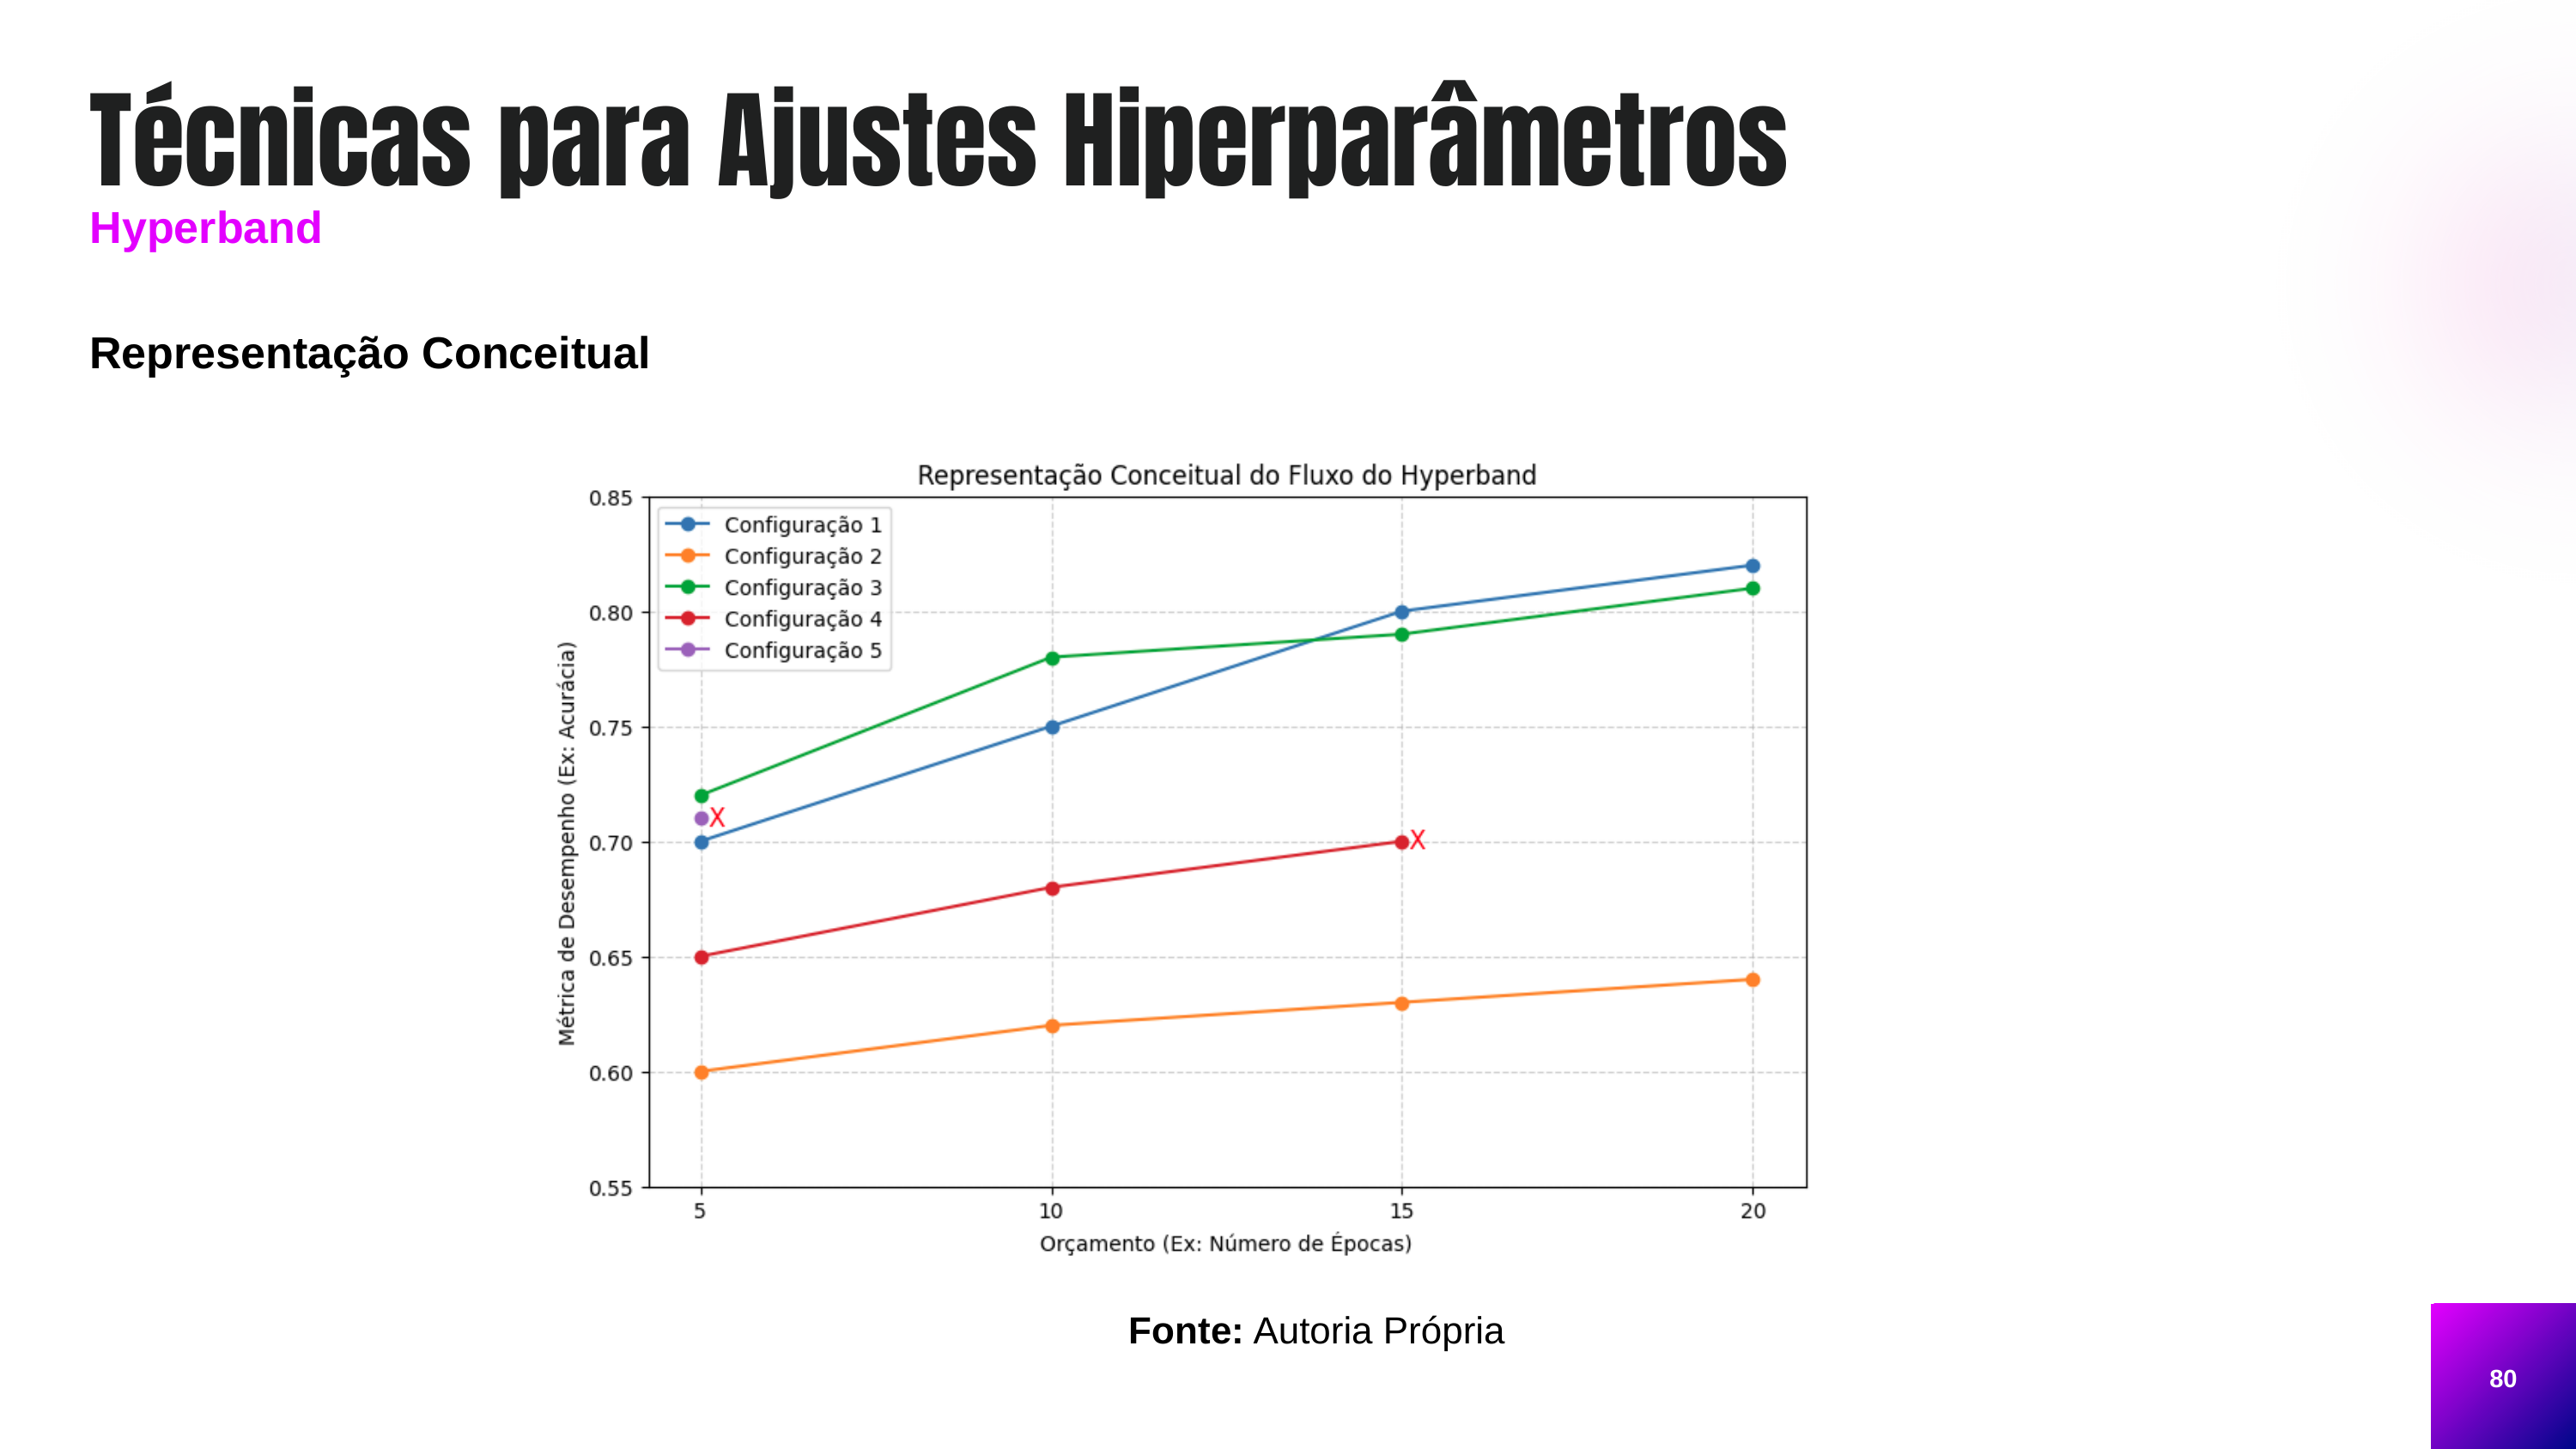

Técnicas para Ajustes Hiperparâmetros
Hyperband
Representação Conceitual

Fonte: Autoria Própria

80